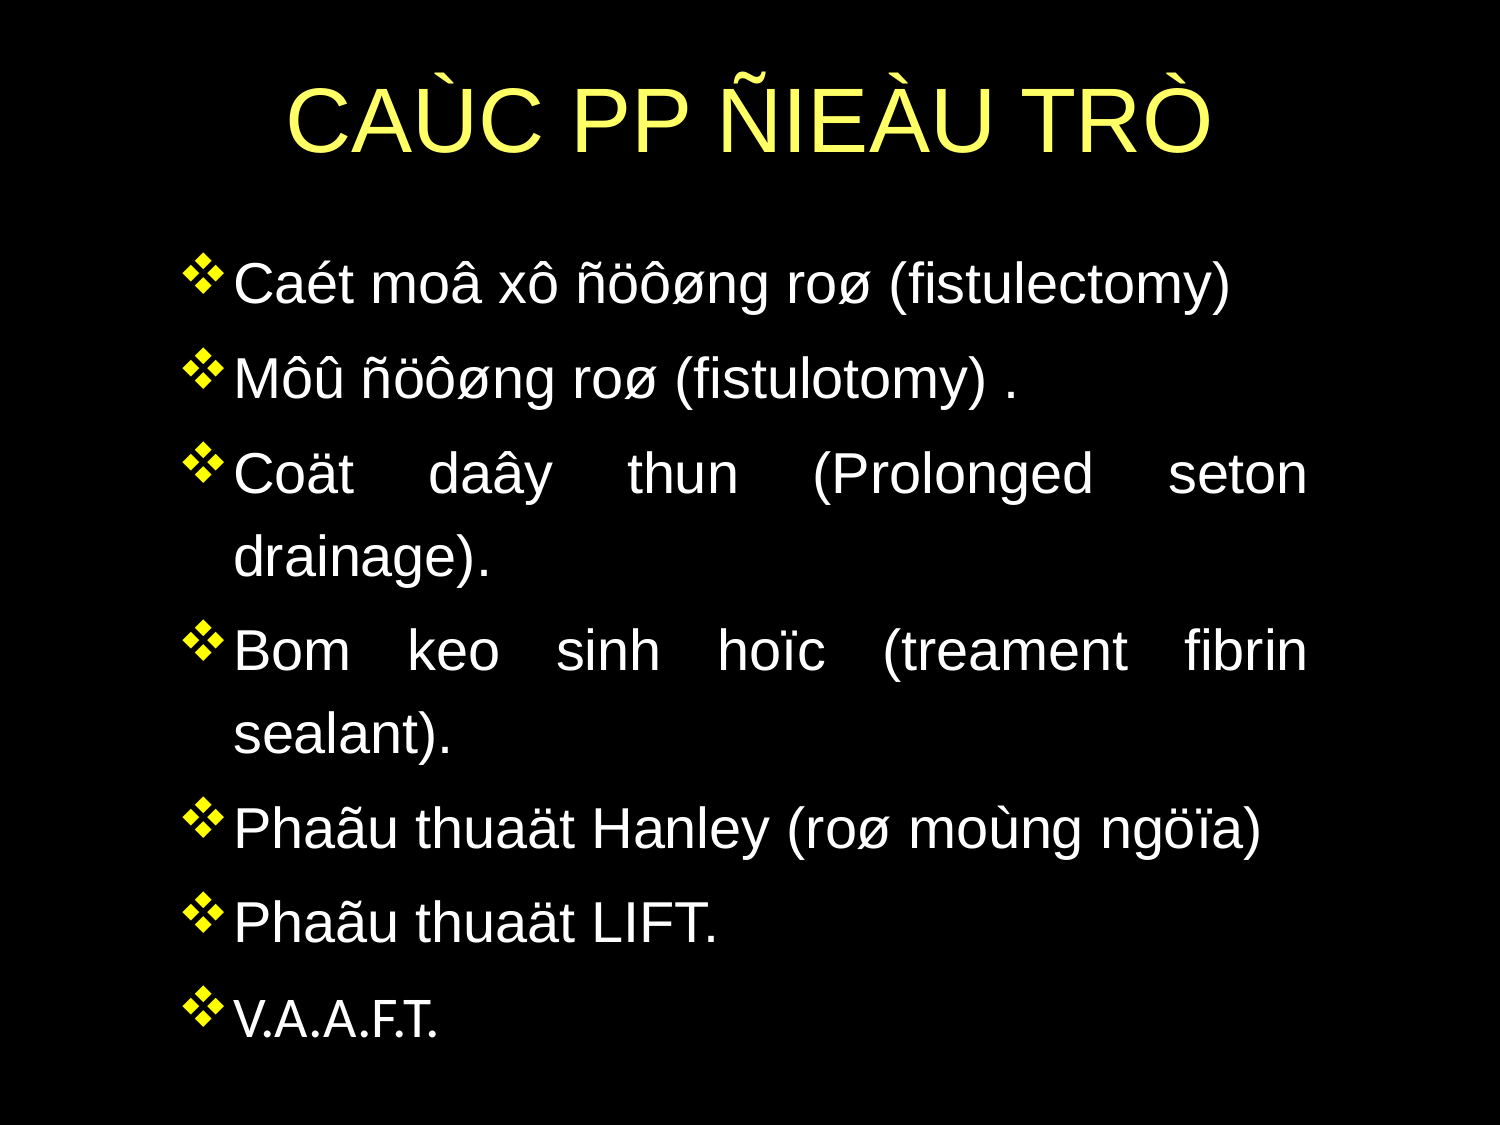

# CAÙC PP ÑIEÀU TRÒ
Caét moâ xô ñöôøng roø (fistulectomy)
Môû ñöôøng roø (fistulotomy) .
Coät daây thun (Prolonged seton drainage).
Bom keo sinh hoïc (treament fibrin sealant).
Phaãu thuaät Hanley (roø moùng ngöïa)
Phaãu thuaät LIFT.
V.A.A.F.T.